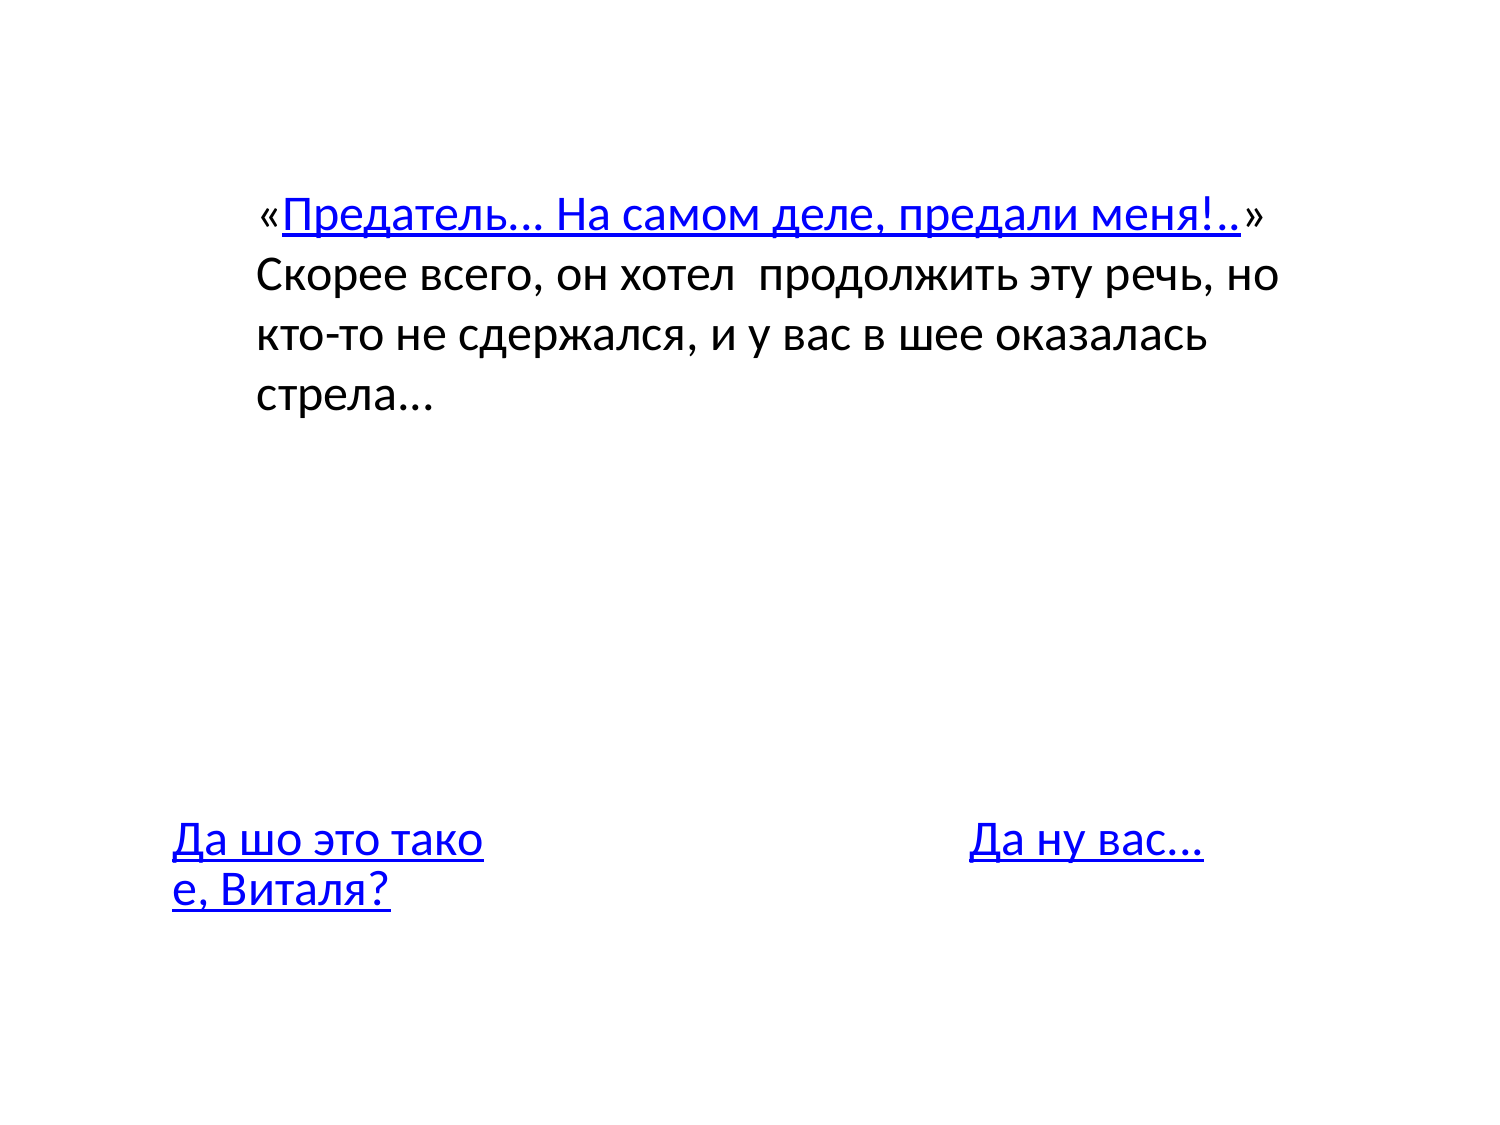

«Предатель... На самом деле, предали меня!..» Скорее всего, он хотел  продолжить эту речь, но кто-то не сдержался, и у вас в шее оказалась стрела...
Да шо это такое, Виталя?
Да ну вас...